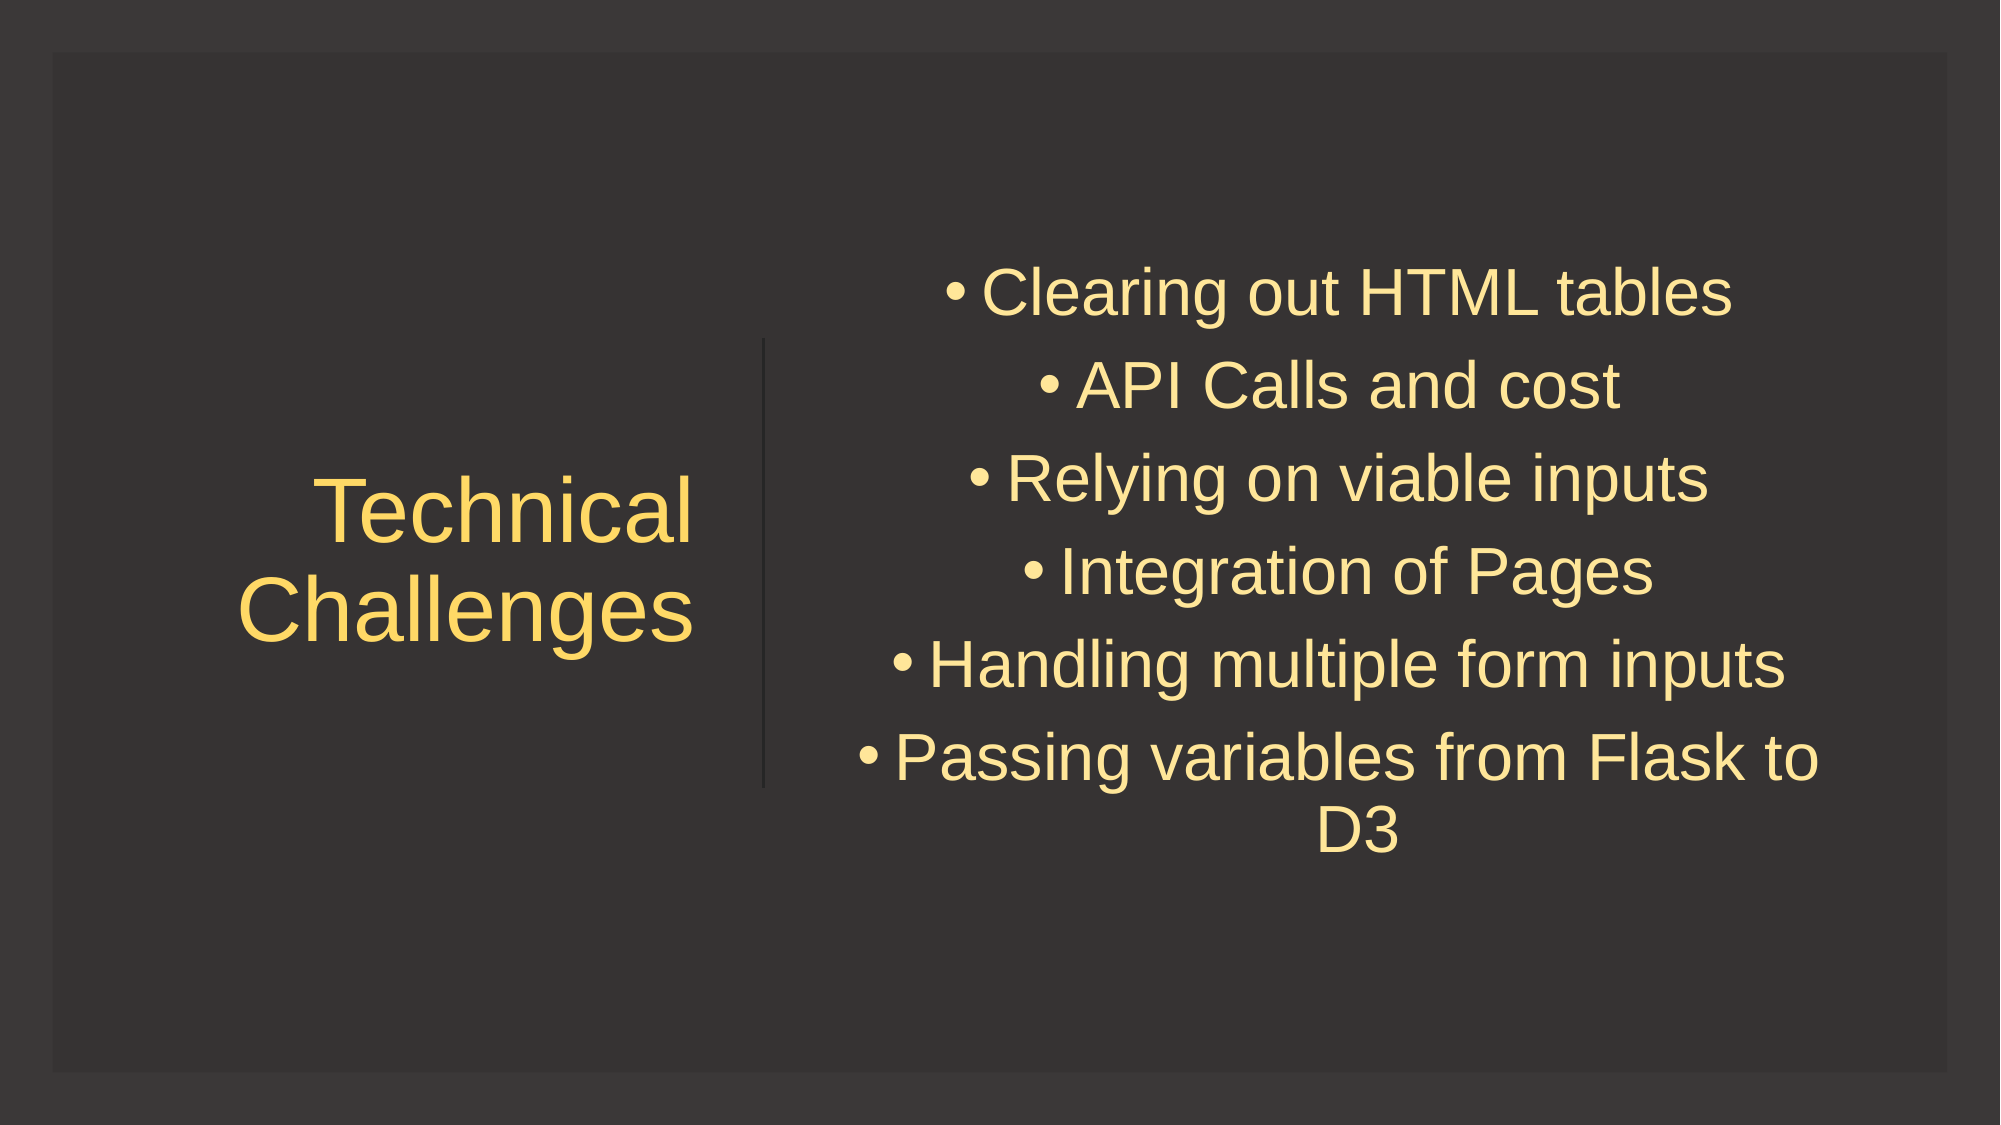

# Technical Challenges
Clearing out HTML tables
API Calls and cost
Relying on viable inputs
Integration of Pages
Handling multiple form inputs
Passing variables from Flask to D3